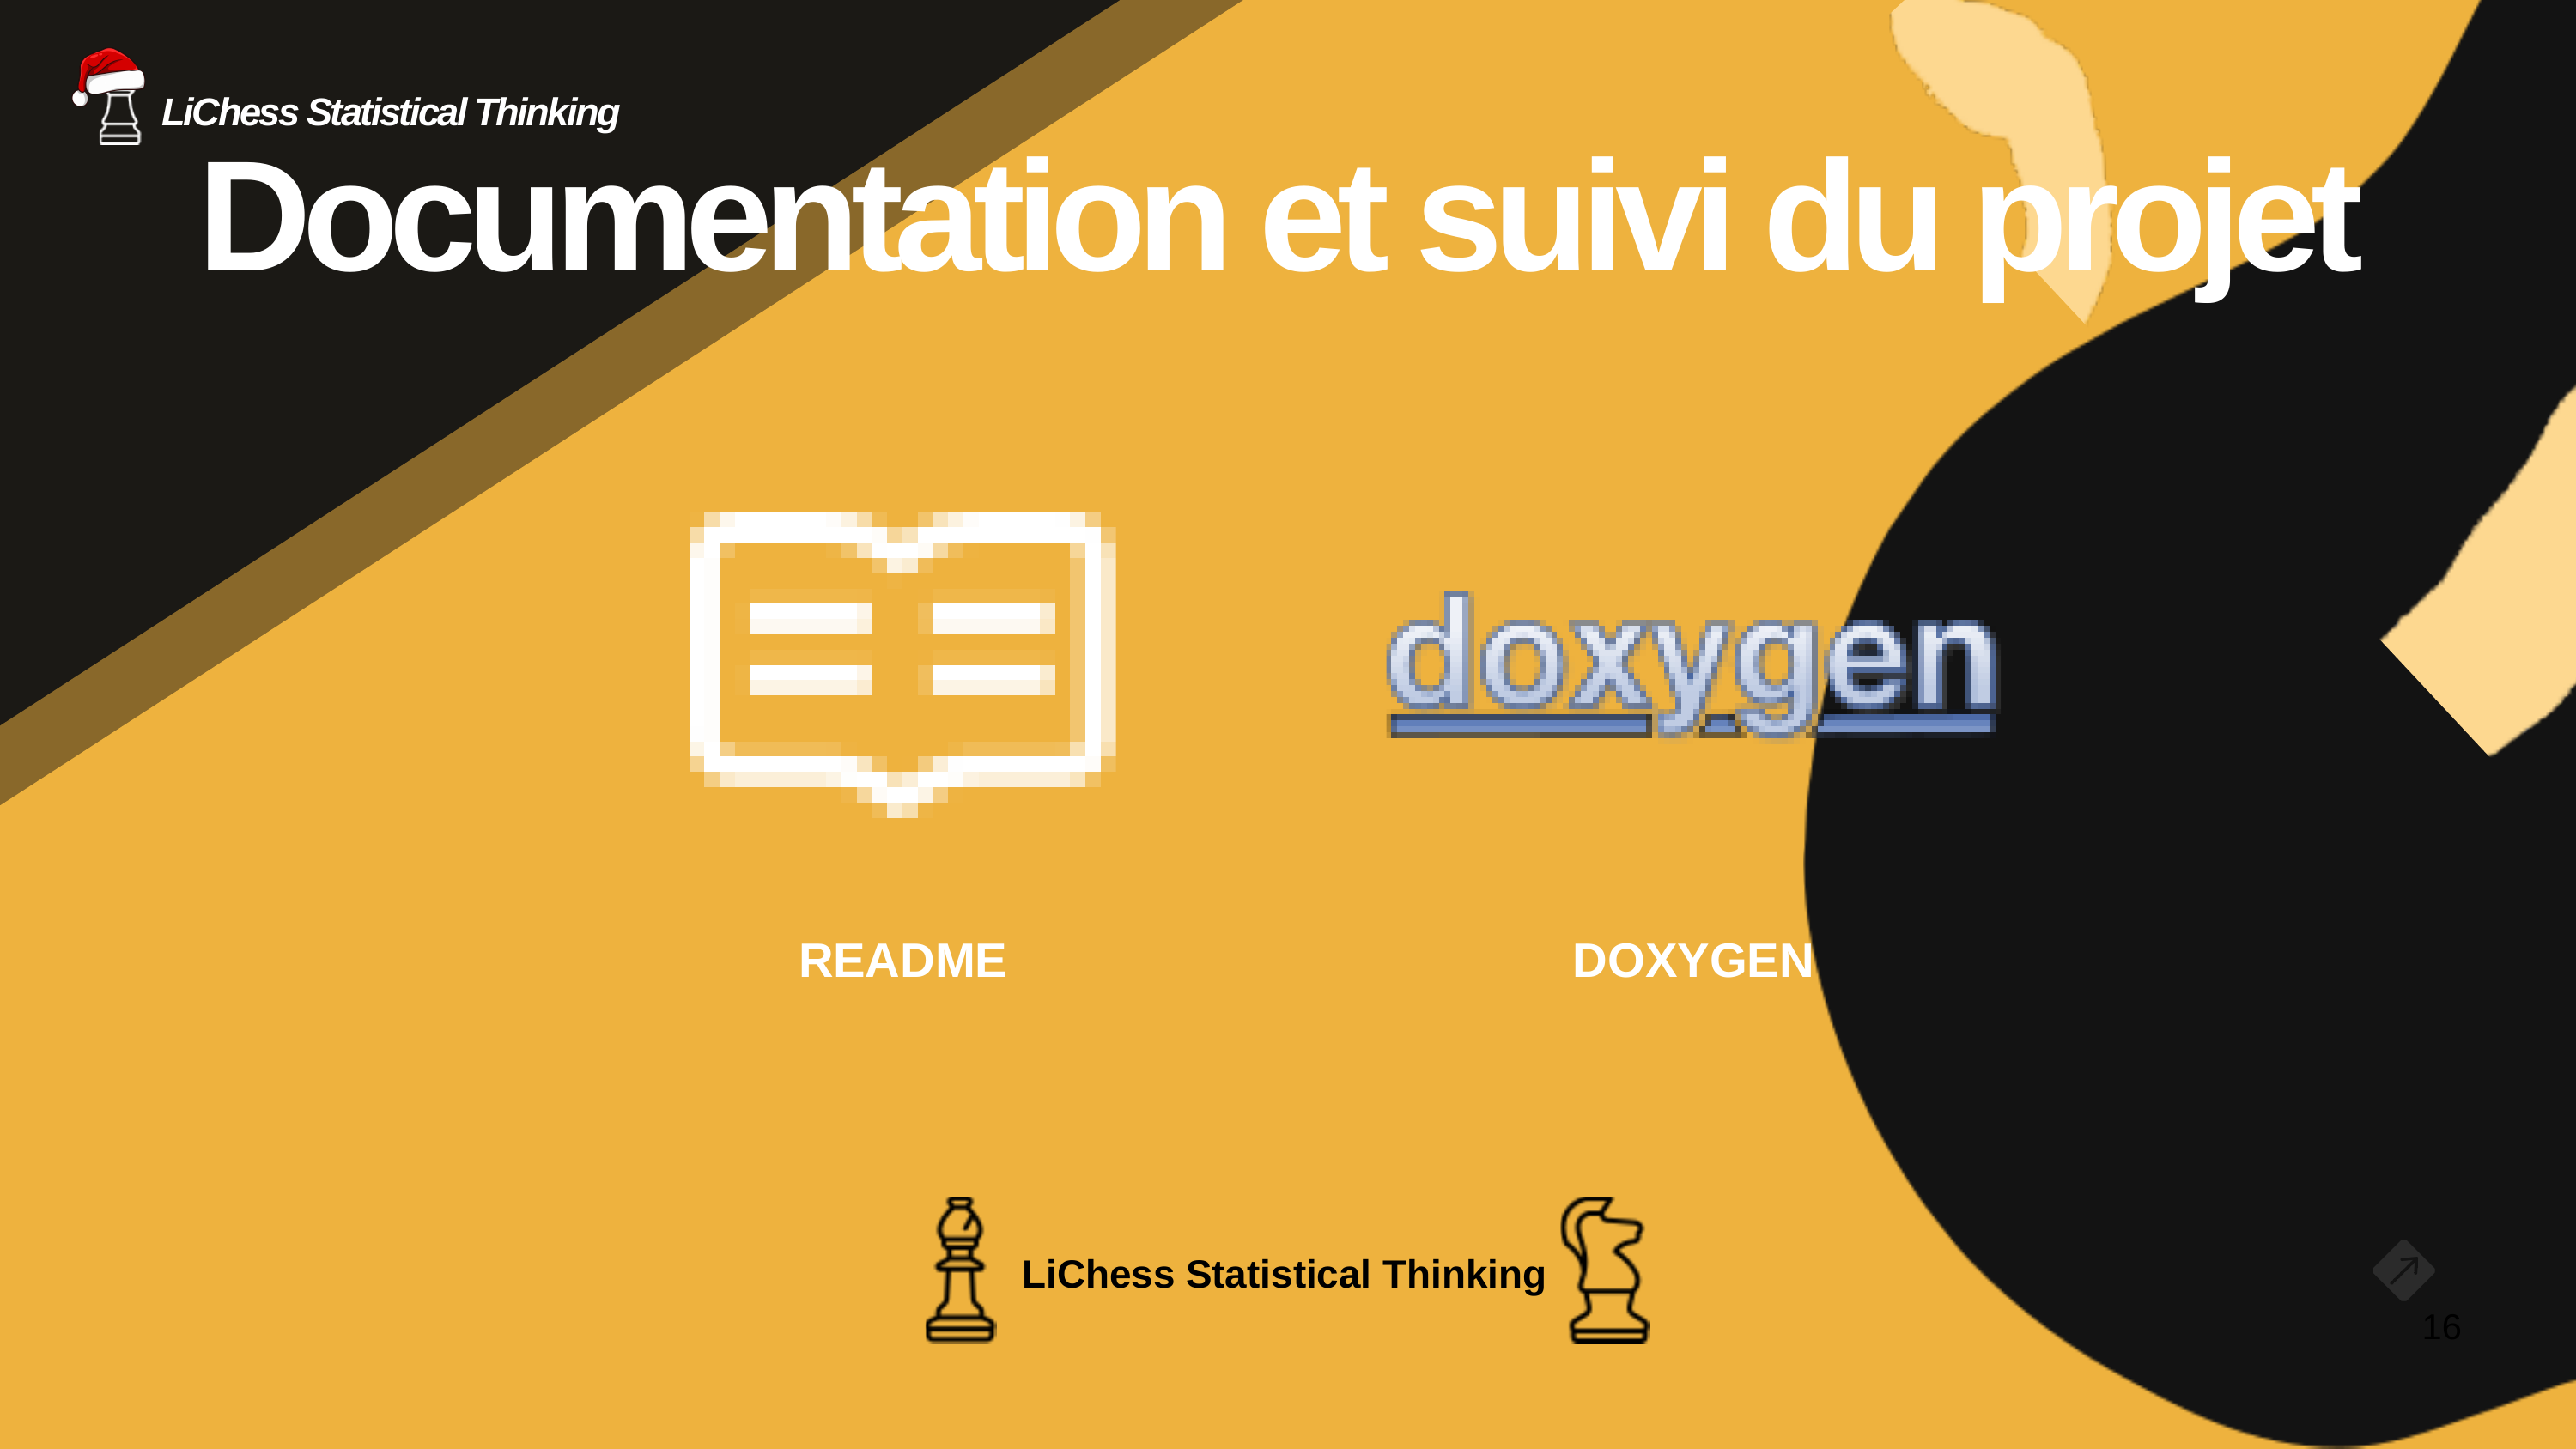

LiChess Statistical Thinking

Documentation et suivi du projet

README
DOXYGEN

LiChess Statistical Thinking

16